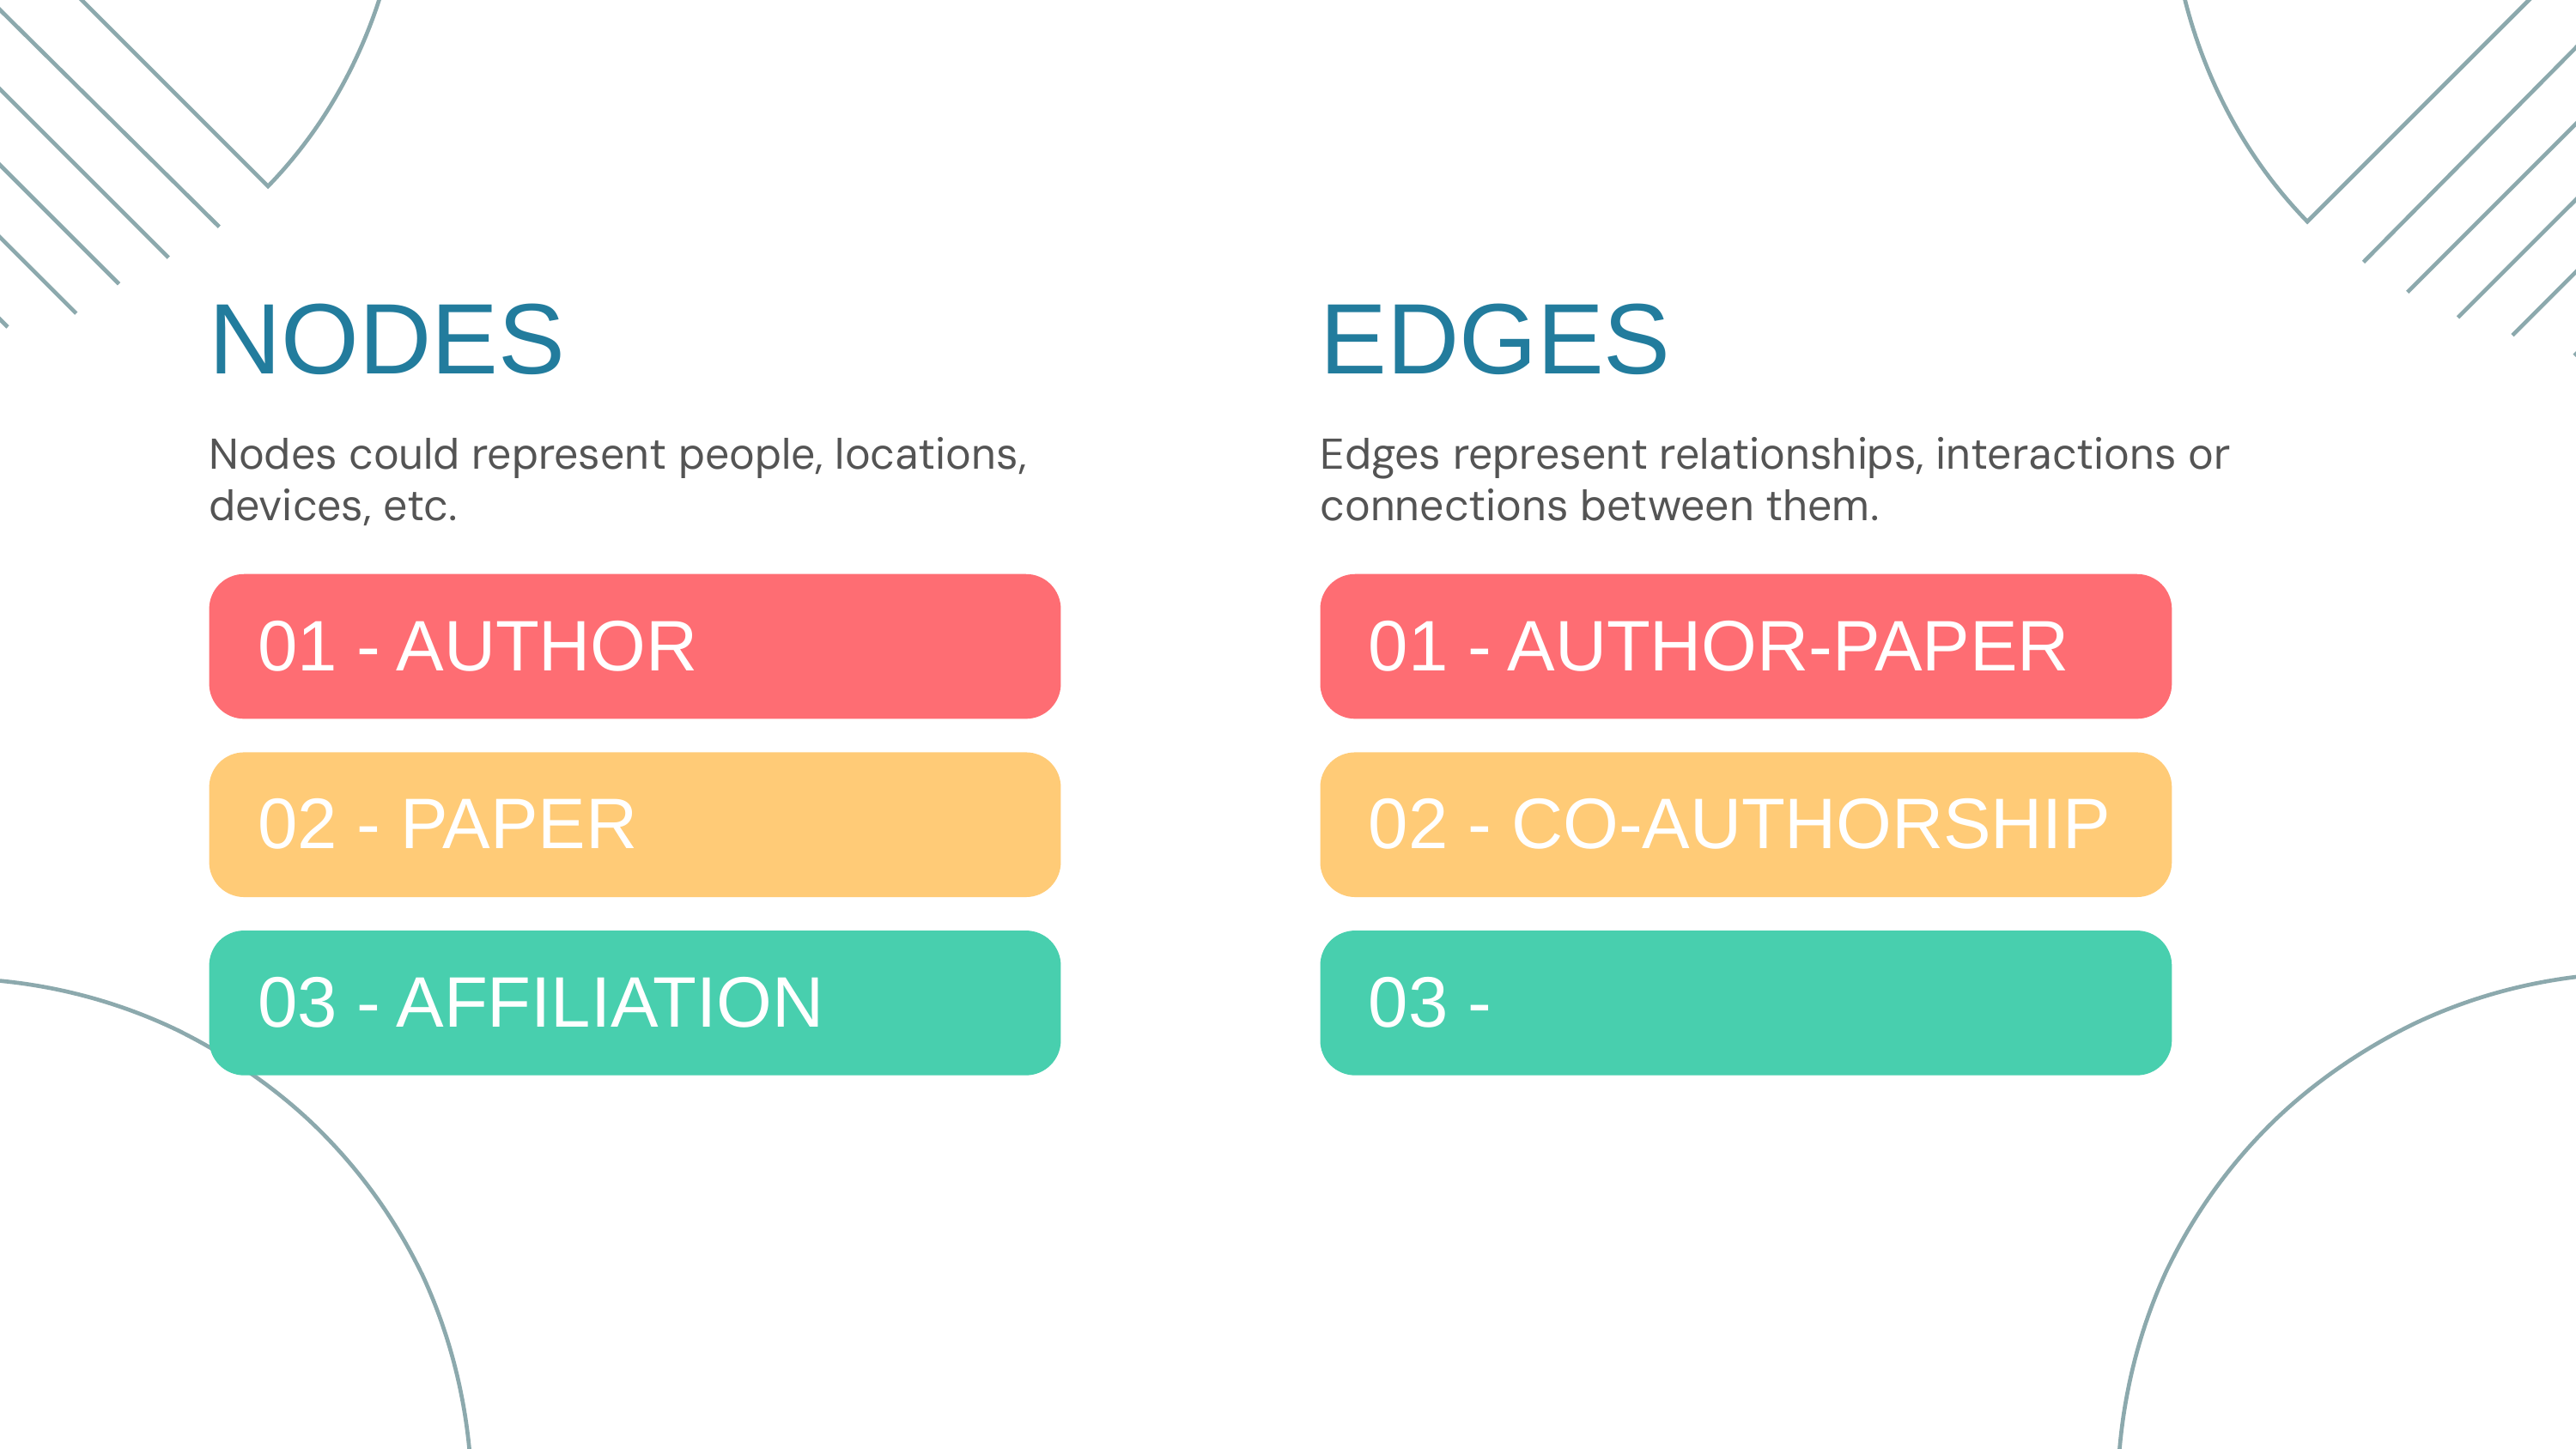

NODES
EDGES
Nodes could represent people, locations, devices, etc.
Edges represent relationships, interactions or connections between them.

01 - AUTHOR
01 - AUTHOR-PAPER

02 - PAPER
02 - CO-AUTHORSHIP

03 - AFFILIATION
03 -